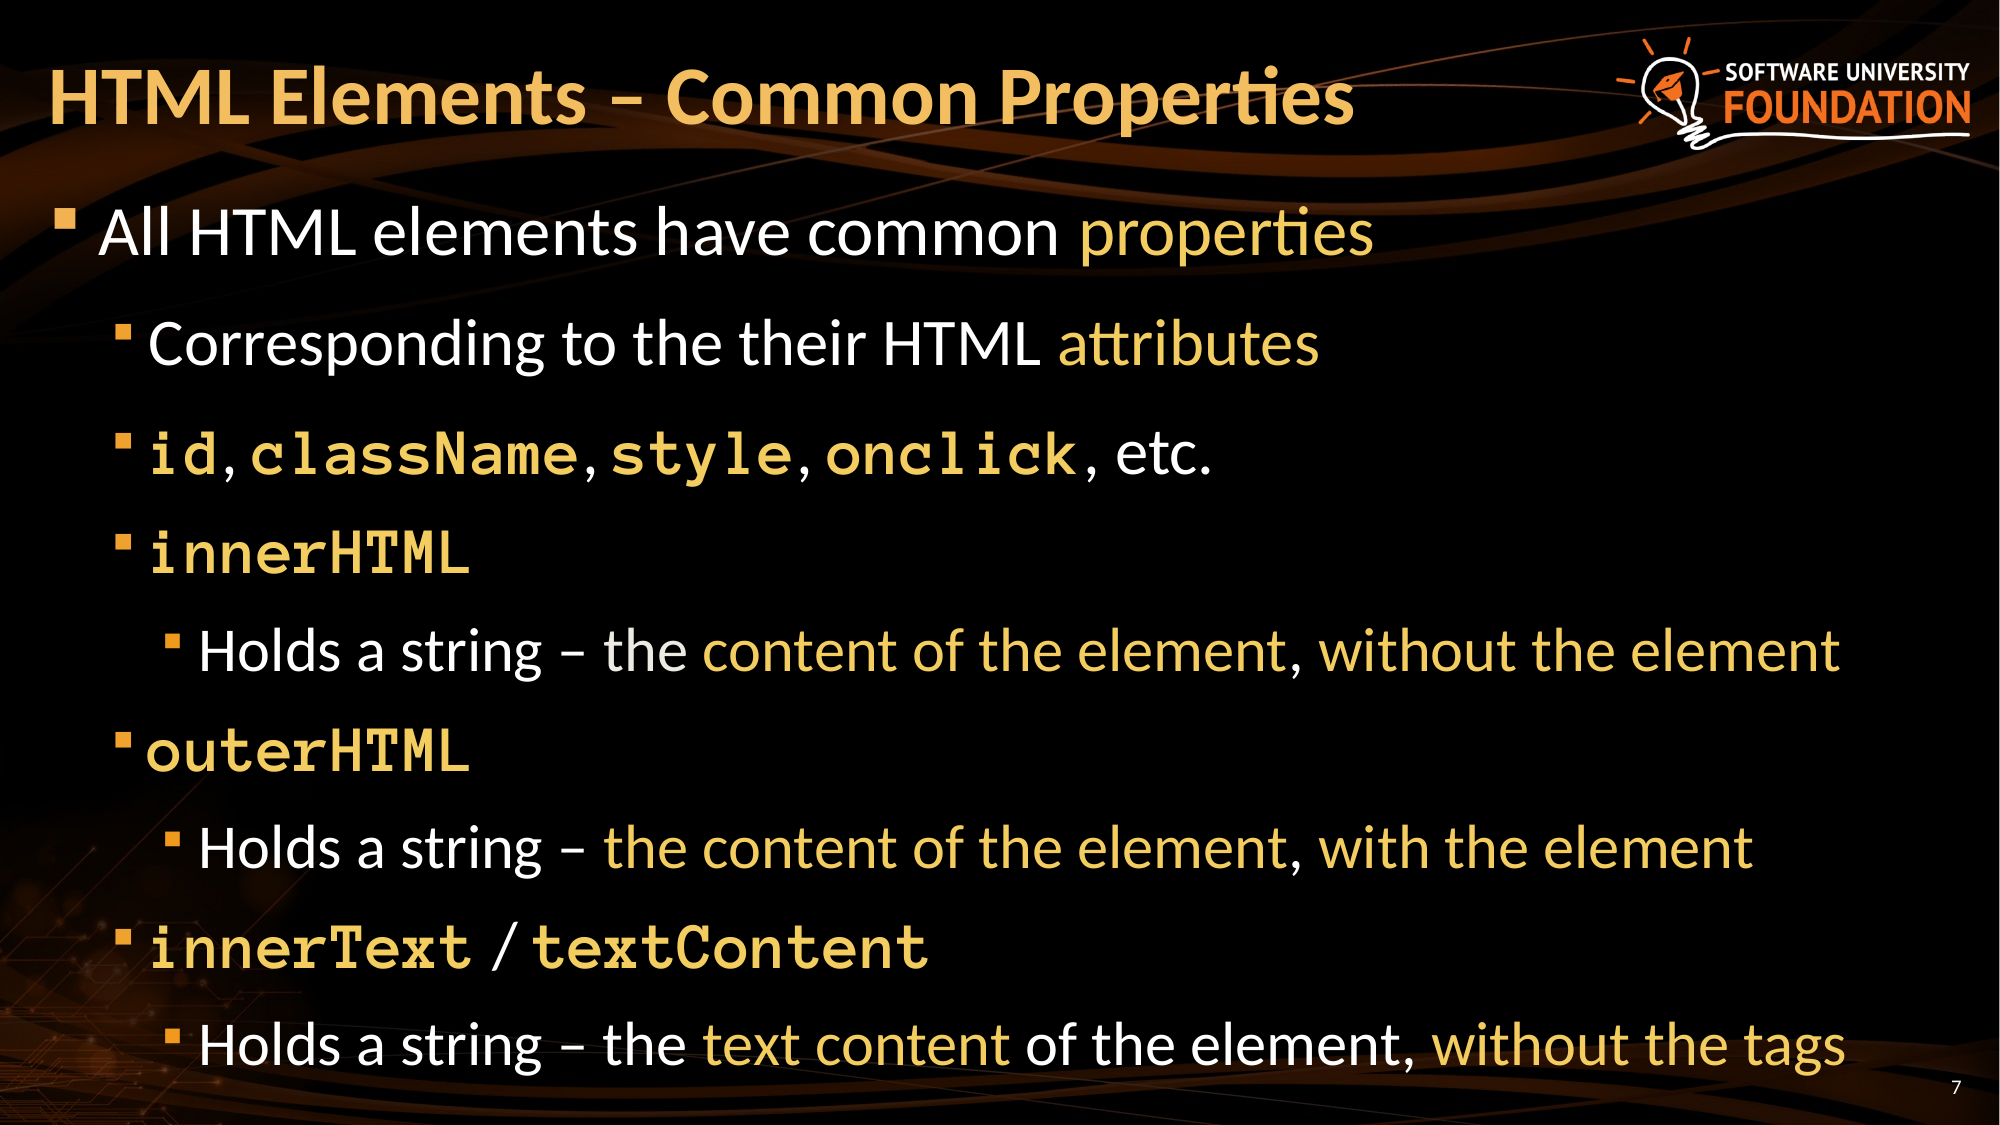

# HTML Elements – Common Properties
All HTML elements have common properties
Corresponding to the their HTML attributes
id, className, style, onclick, etc.
innerHTML
Holds a string – the content of the element, without the element
outerHTML
Holds a string – the content of the element, with the element
innerText / textContent
Holds a string – the text content of the element, without the tags
7